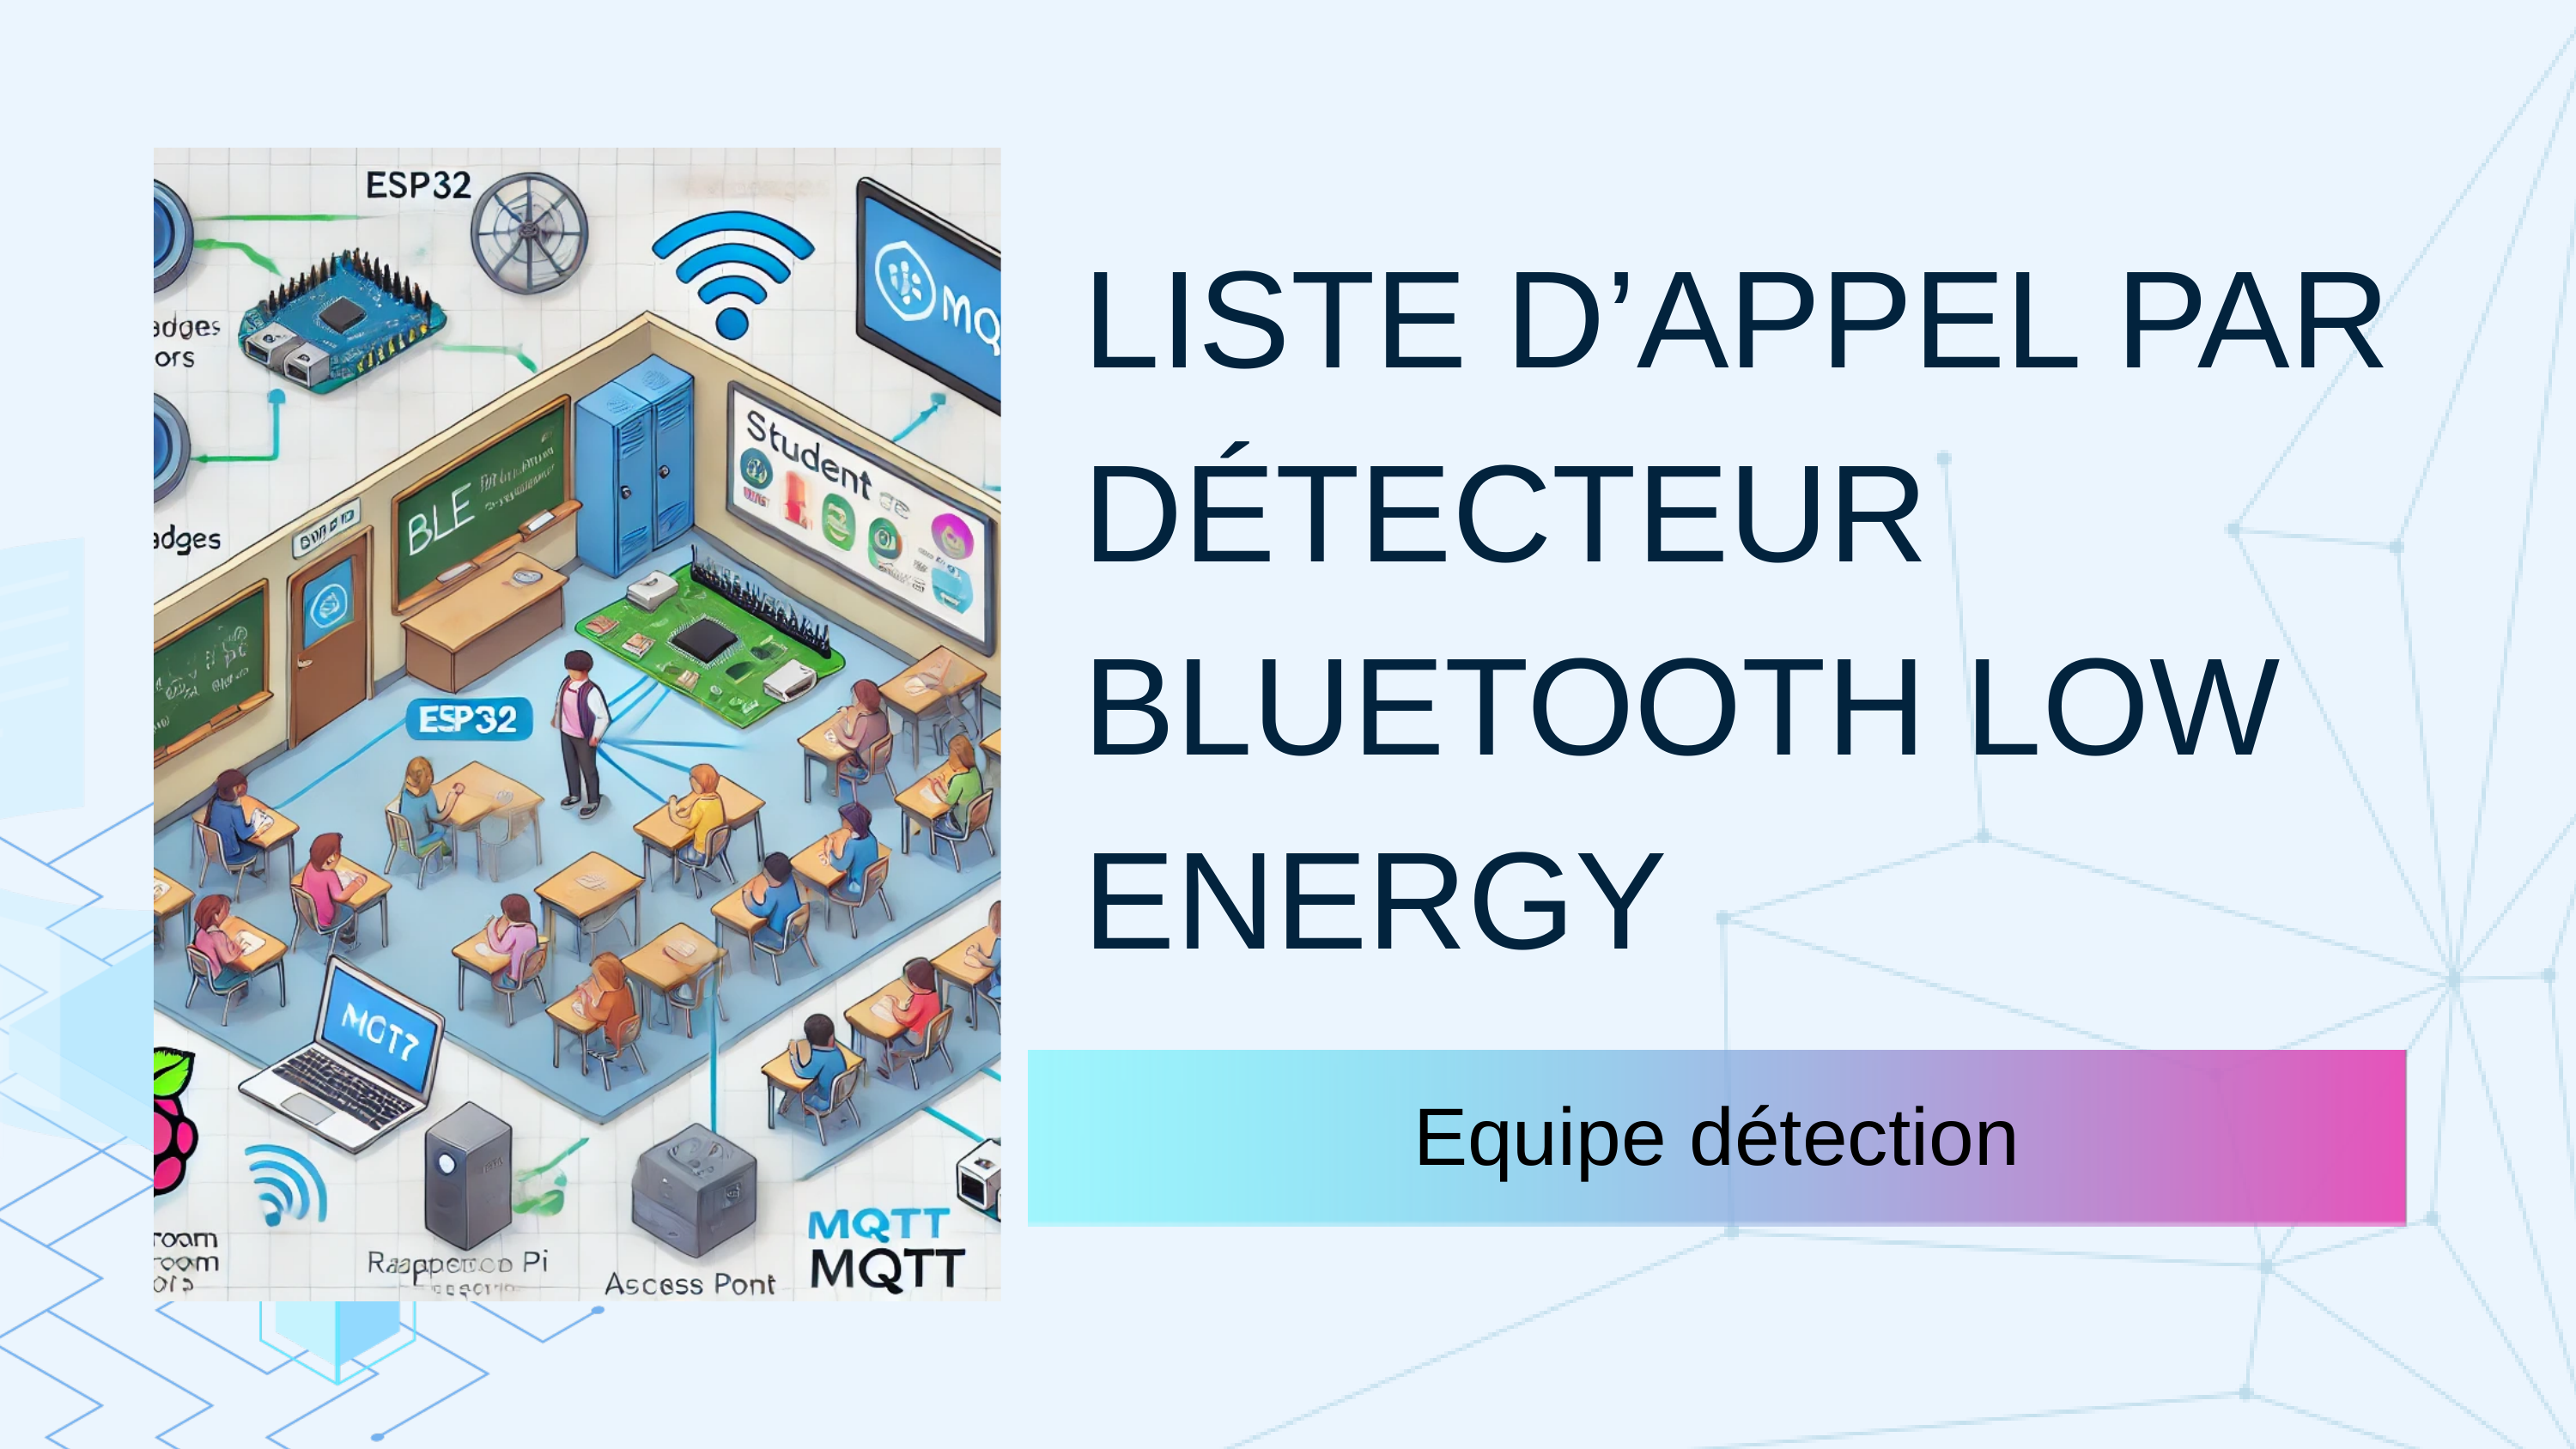

LISTE D’APPEL PAR DÉTECTEUR BLUETOOTH LOW ENERGY

Equipe détection